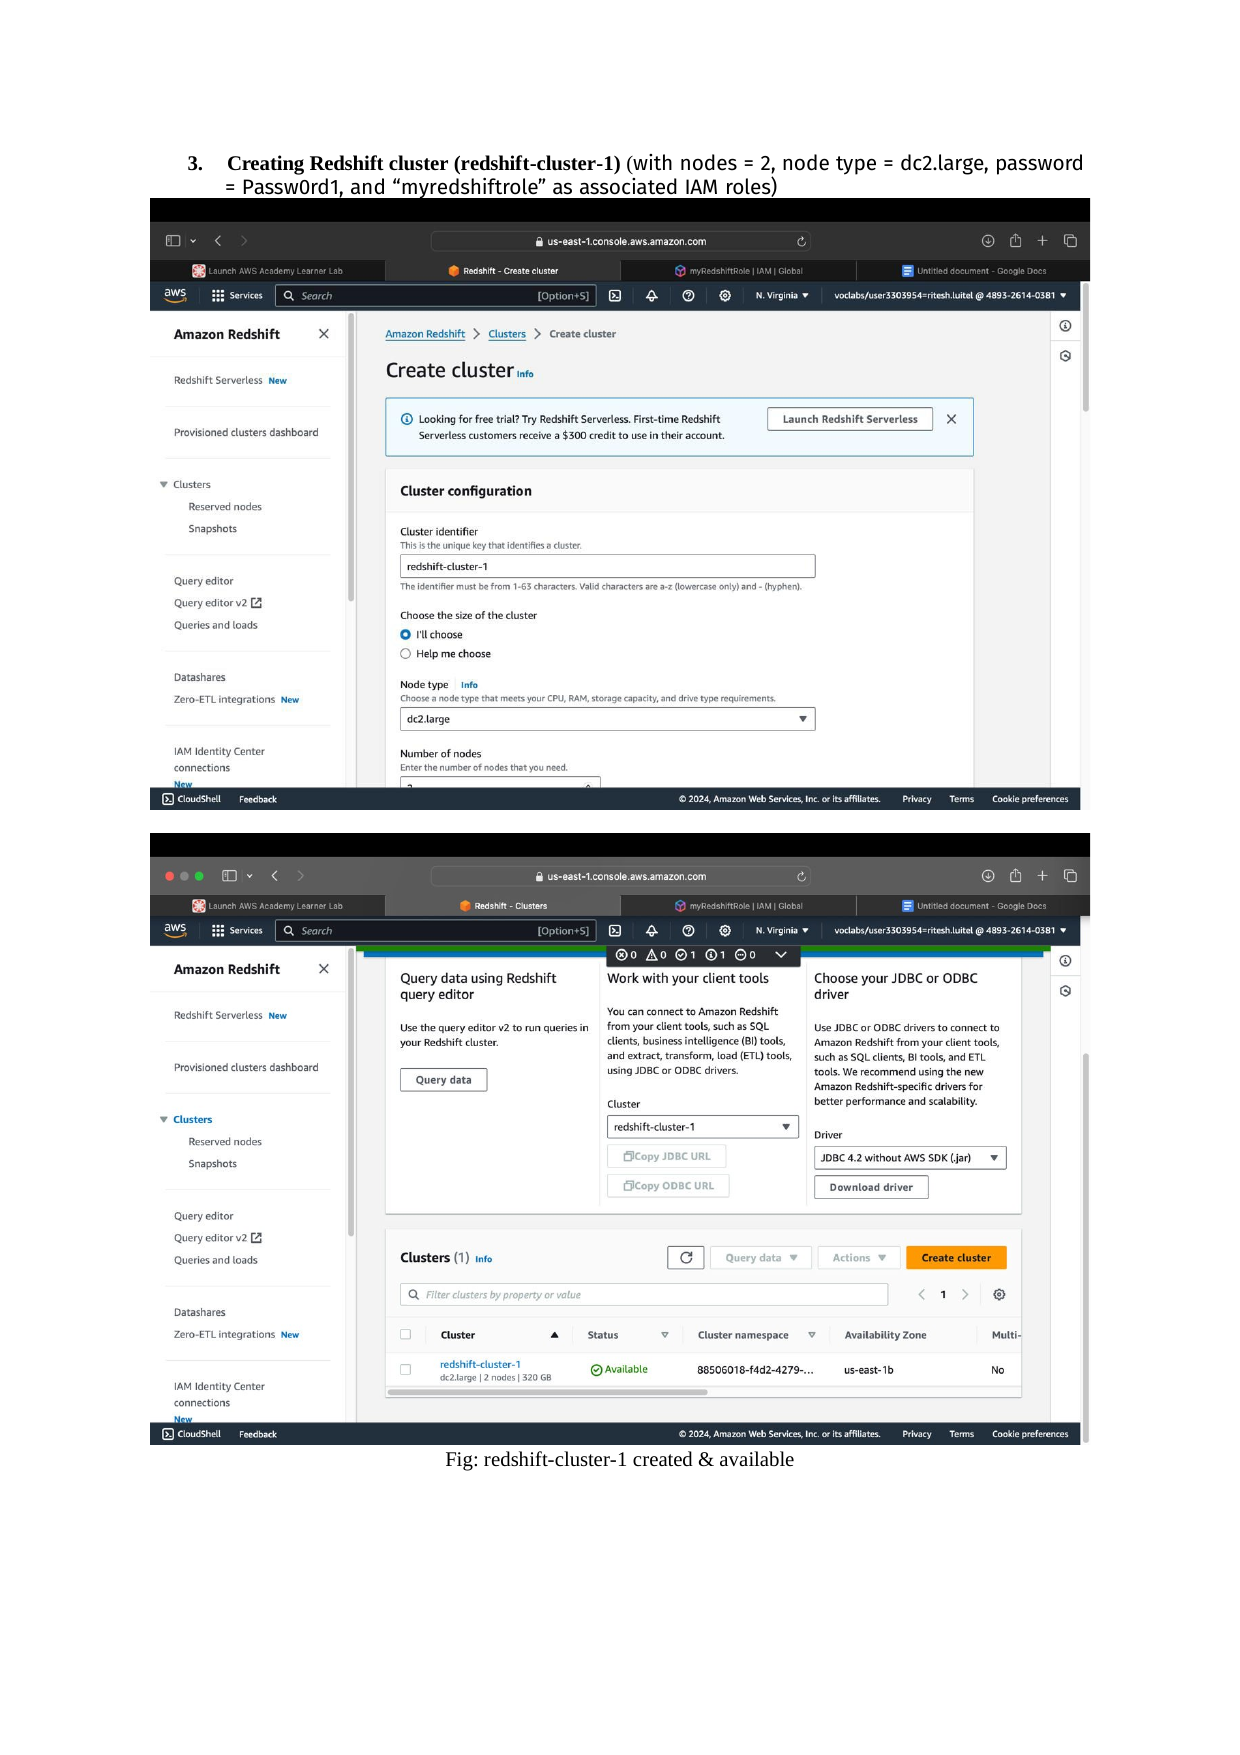

3.	Creating Redshift cluster (redshift-cluster-1) (with nodes = 2, node type = dc2.large, password
= Passw0rd1, and “myredshiftrole” as associated IAM roles)

Fig: redshift-cluster-1 created & available